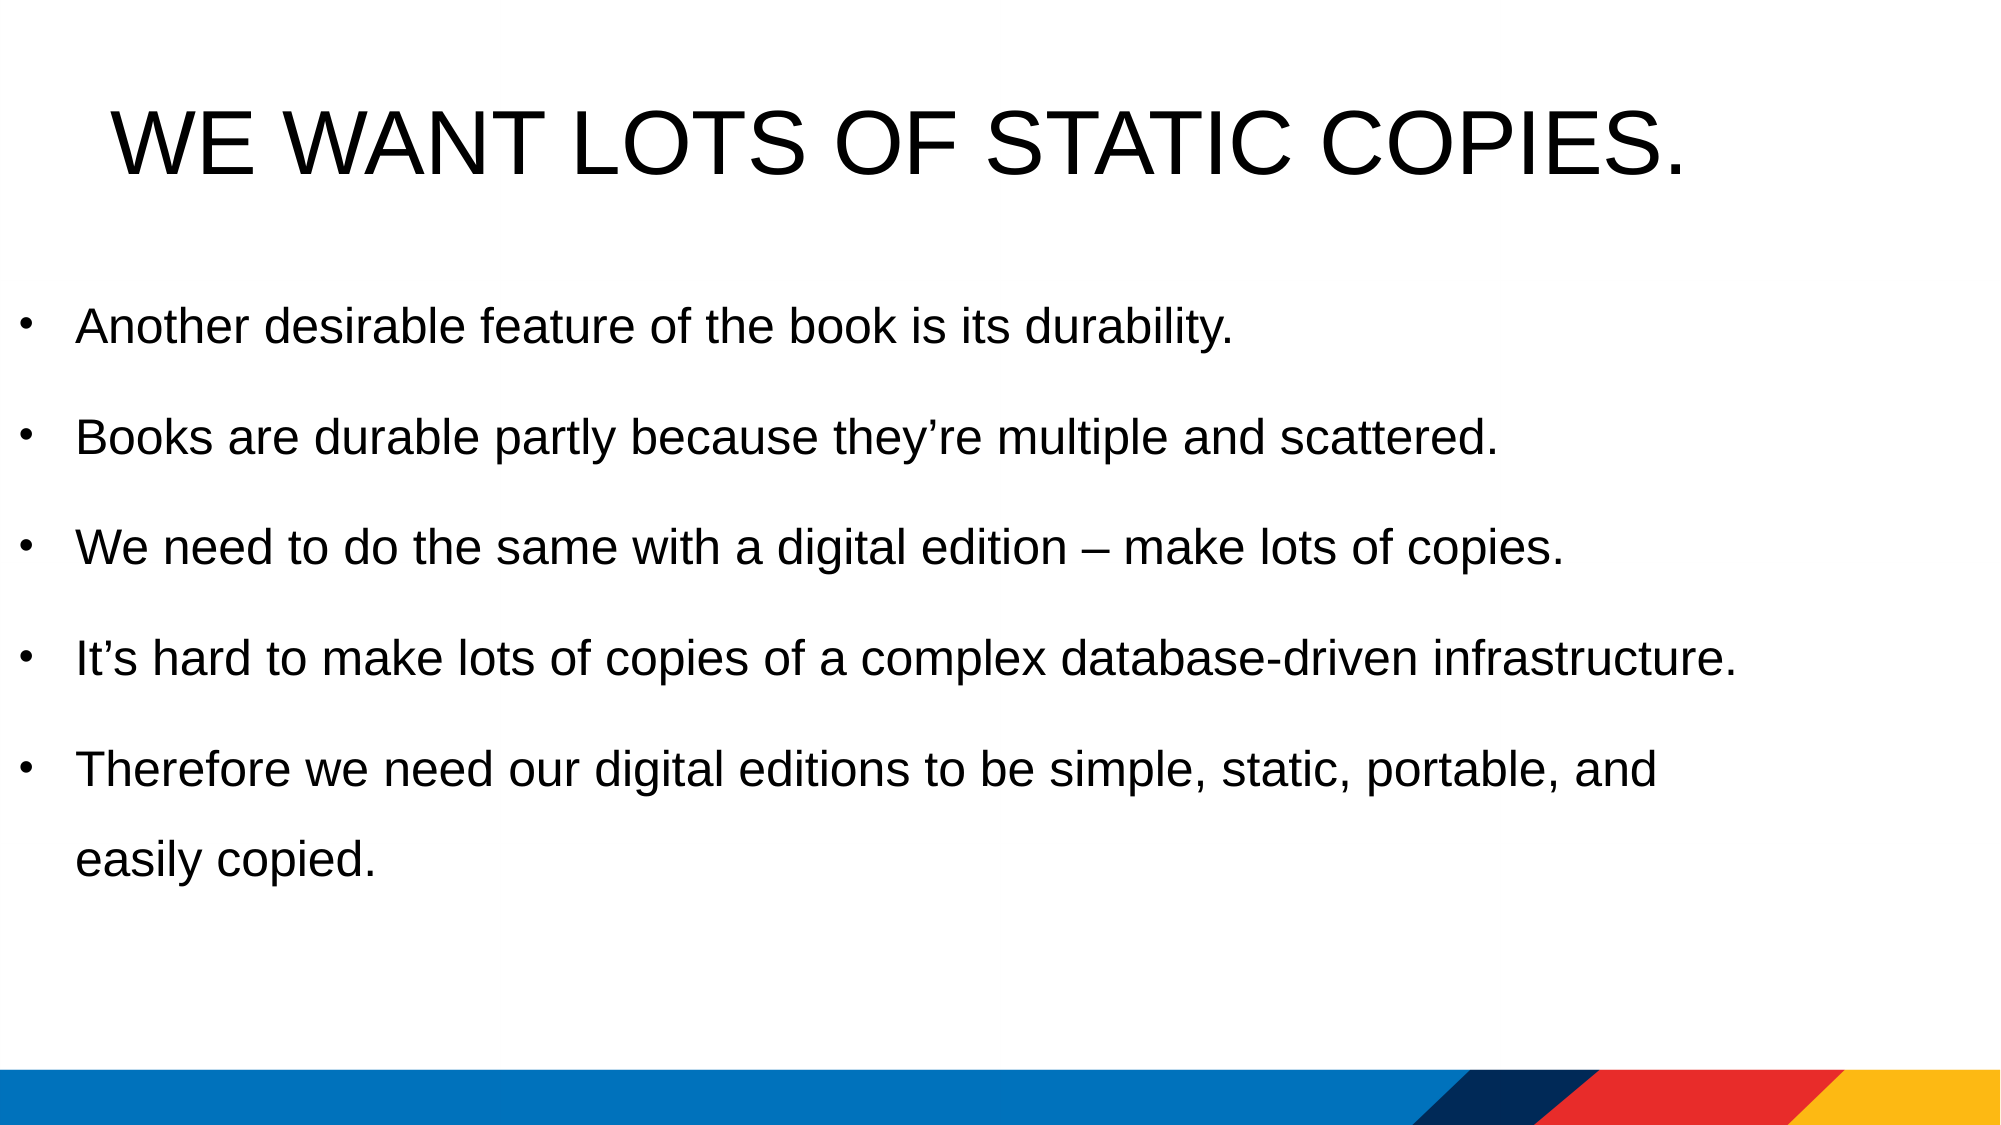

We want lots of static copies.
Another desirable feature of the book is its durability.
Books are durable partly because they’re multiple and scattered.
We need to do the same with a digital edition – make lots of copies.
It’s hard to make lots of copies of a complex database-driven infrastructure.
Therefore we need our digital editions to be simple, static, portable, and easily copied.